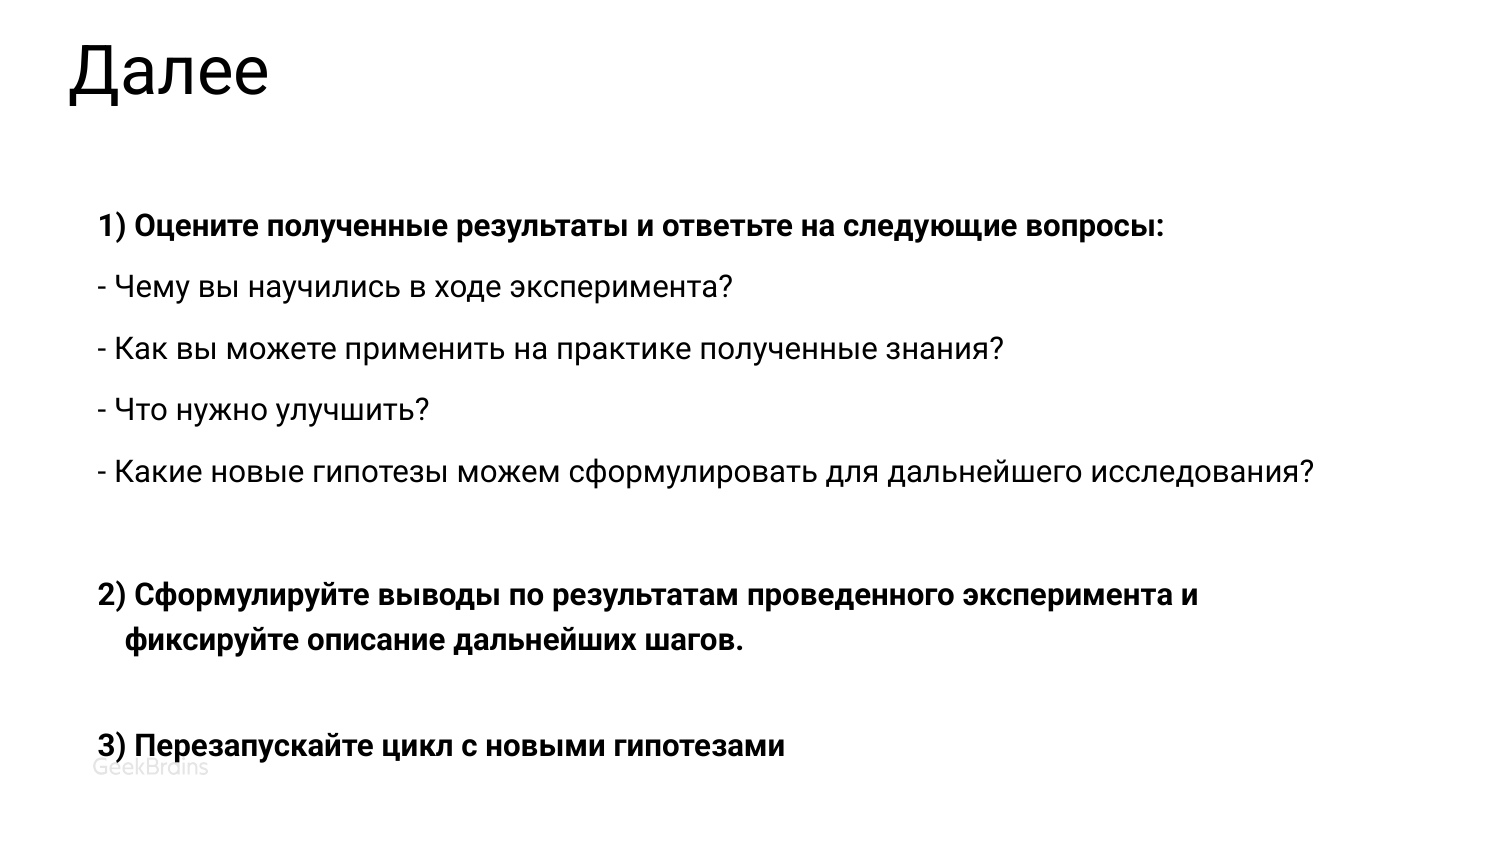

# Далее
1) Оцените полученные результаты и ответьте на следующие вопросы:
- Чему вы научились в ходе эксперимента?
- Как вы можете применить на практике полученные знания?
- Что нужно улучшить?
- Какие новые гипотезы можем сформулировать для дальнейшего исследования?

2) Сформулируйте выводы по результатам проведенного эксперимента и фиксируйте описание дальнейших шагов.
3) Перезапускайте цикл с новыми гипотезами